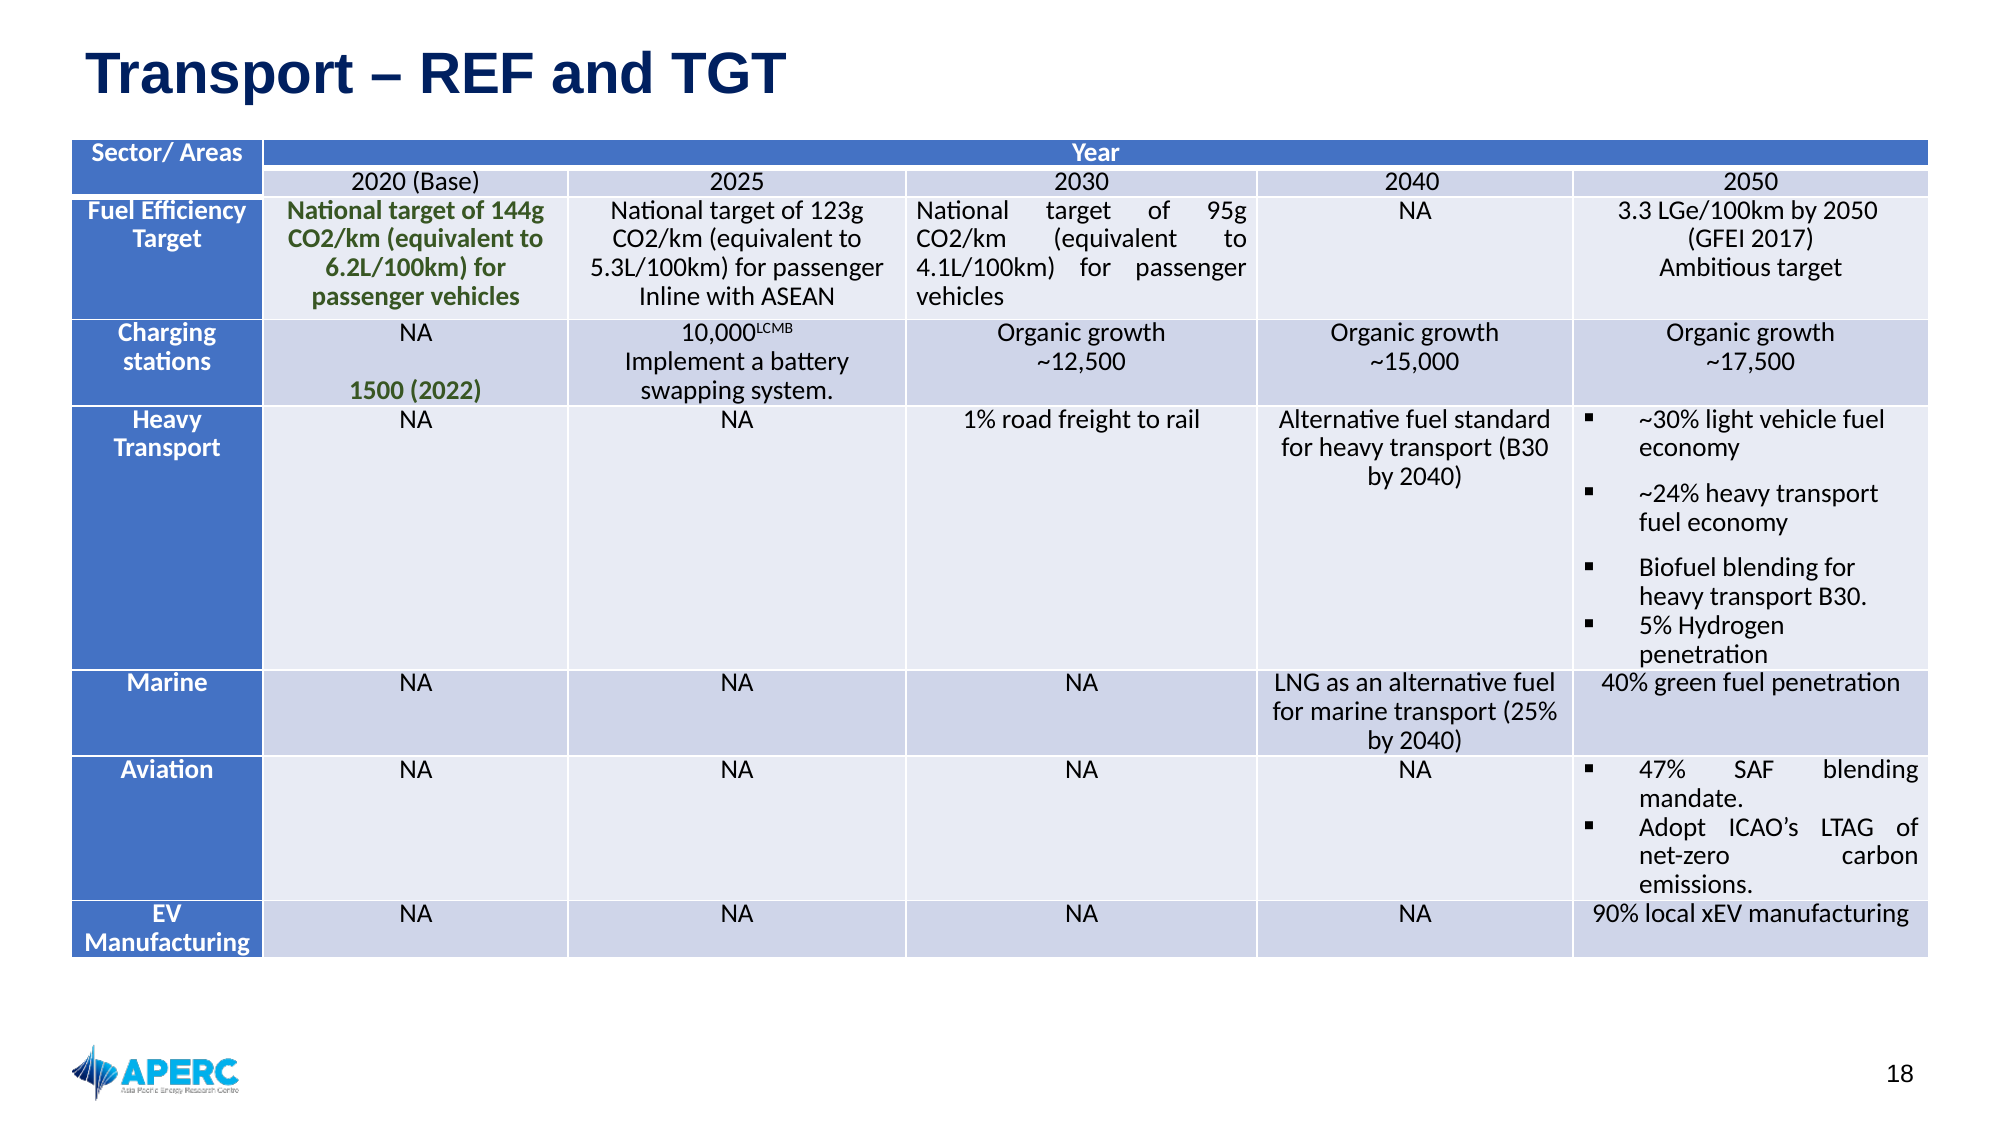

# Transport – REF and TGT
| Sector/ Areas | Year |  |  |  |  |
| --- | --- | --- | --- | --- | --- |
|  | 2020 (Base) | 2025 | 2030 | 2040 | 2050 |
| Fuel Efficiency Target | National target of 144g CO2/km (equivalent to 6.2L/100km) for passenger vehicles | National target of 123g CO2/km (equivalent to 5.3L/100km) for passenger Inline with ASEAN | National target of 95g CO2/km (equivalent to 4.1L/100km) for passenger vehicles | NA | 3.3 LGe/100km by 2050 (GFEI 2017) Ambitious target |
| Charging stations | NA 1500 (2022) | 10,000LCMB Implement a battery swapping system. | Organic growth ~12,500 | Organic growth ~15,000 | Organic growth ~17,500 |
| Heavy Transport | NA | NA | 1% road freight to rail | Alternative fuel standard for heavy transport (B30 by 2040) | ~30% light vehicle fuel economy ~24% heavy transport fuel economy Biofuel blending for heavy transport B30. 5% Hydrogen penetration |
| Marine | NA | NA | NA | LNG as an alternative fuel for marine transport (25% by 2040) | 40% green fuel penetration |
| Aviation | NA | NA | NA | NA | 47% SAF blending mandate. Adopt ICAO’s LTAG of net-zero carbon emissions. |
| EV Manufacturing | NA | NA | NA | NA | 90% local xEV manufacturing |
18